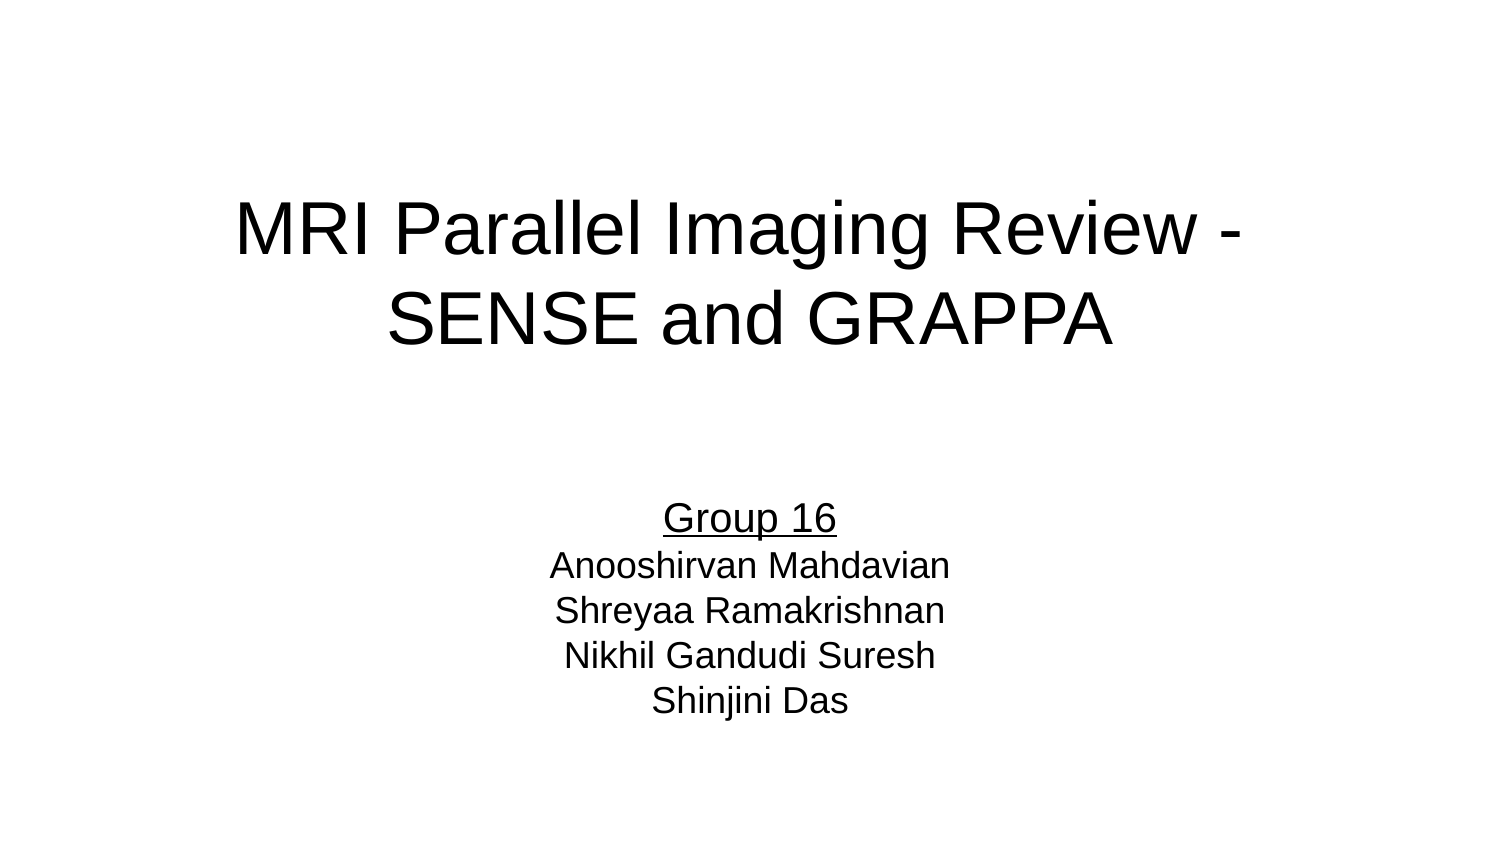

# MRI Parallel Imaging Review -
SENSE and GRAPPA
Group 16
Anooshirvan Mahdavian
Shreyaa Ramakrishnan
Nikhil Gandudi Suresh
Shinjini Das